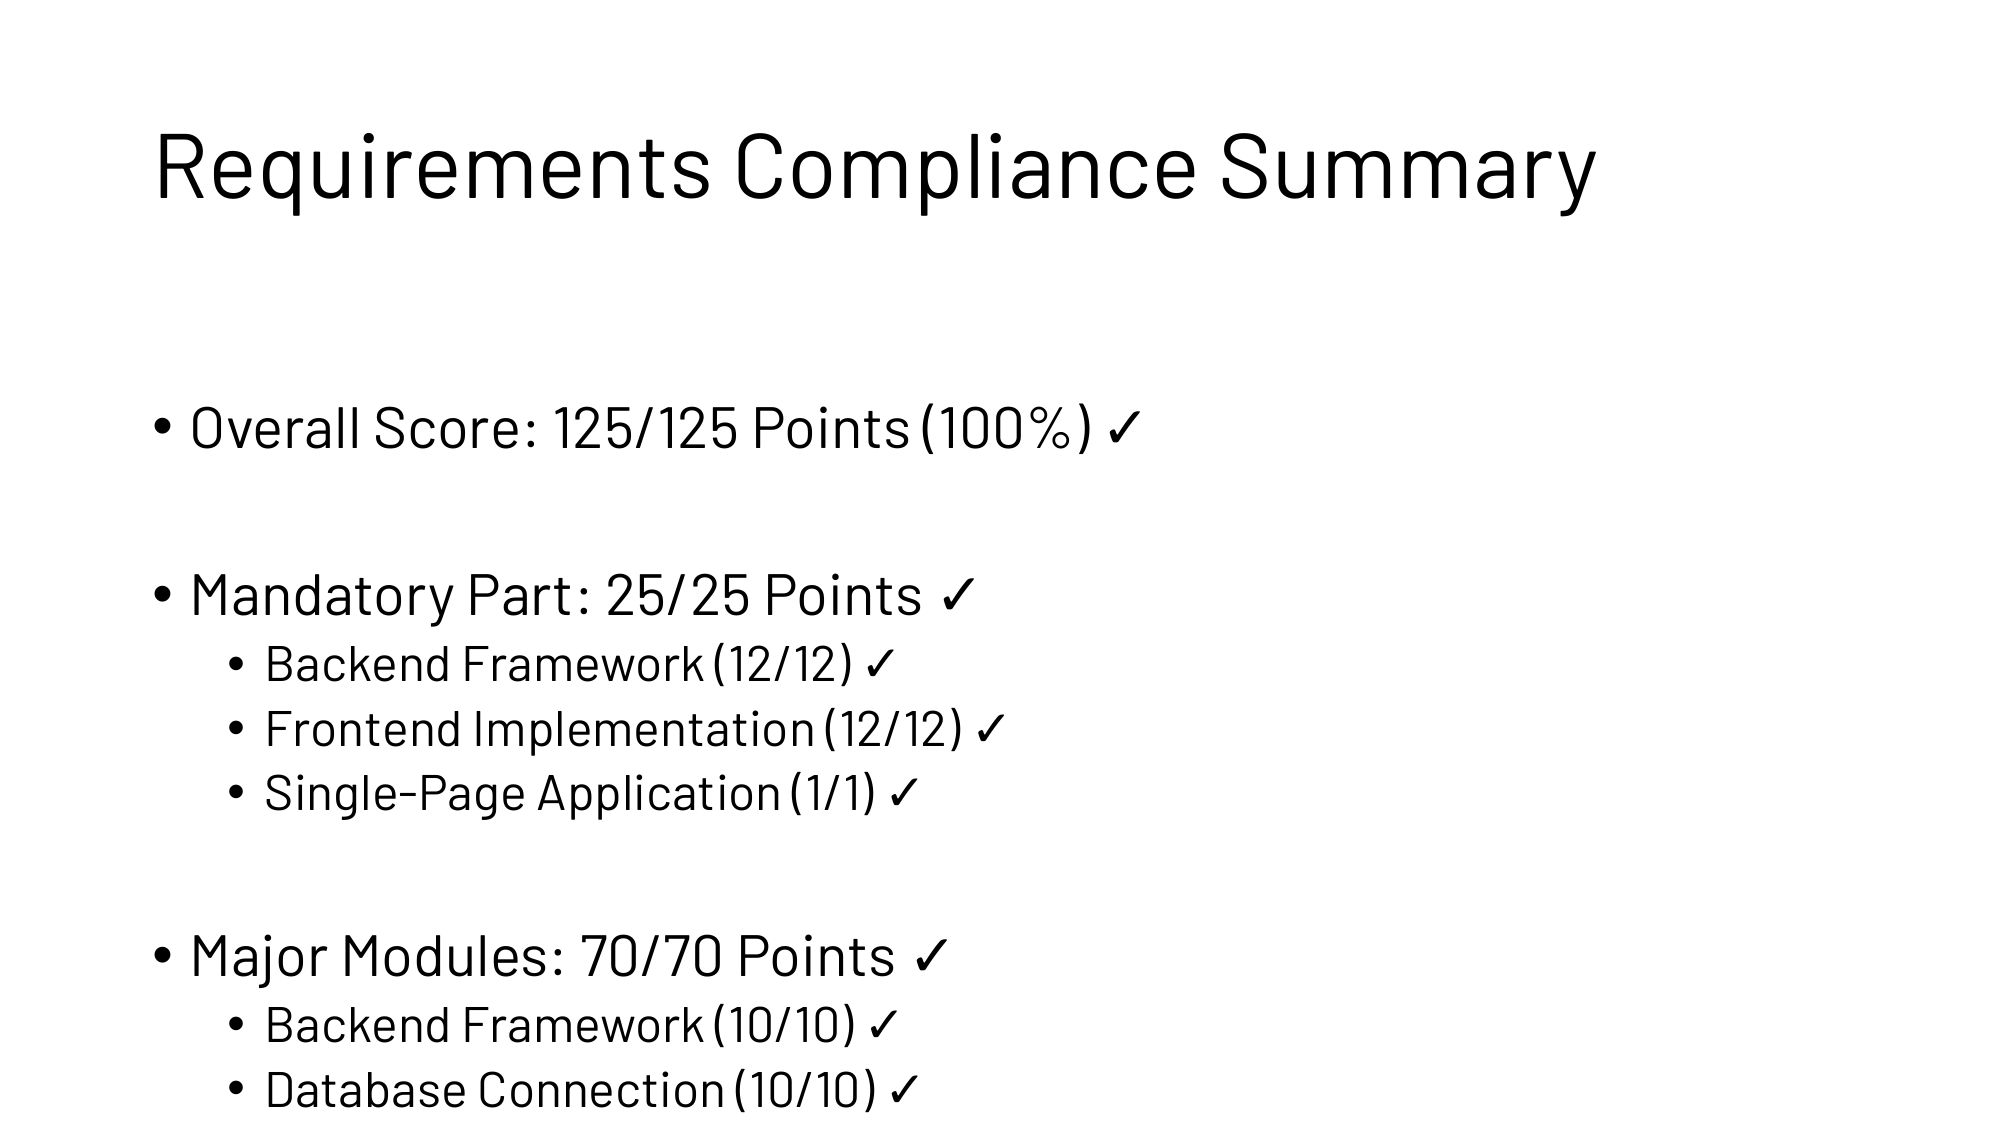

# Requirements Compliance Summary

Overall Score: 125/125 Points (100%) ✓

Mandatory Part: 25/25 Points ✓
Backend Framework (12/12) ✓
Frontend Implementation (12/12) ✓
Single-Page Application (1/1) ✓

Major Modules: 70/70 Points ✓
Backend Framework (10/10) ✓
Database Connection (10/10) ✓
Backend Gameplay (10/10) ✓
Real-Time Synchronization (10/10) ✓
OAuth & Authentication (10/10) ✓
Blockchain Integration (10/10) ✓
Server-Side Rendering (10/10) ✓

Bonus Modules: 30/30 Points ✓
All 6 bonus modules fully implemented (5 pts each)
CLI Client, AI Opponent, Graphics, Monitoring, Security, GDPR